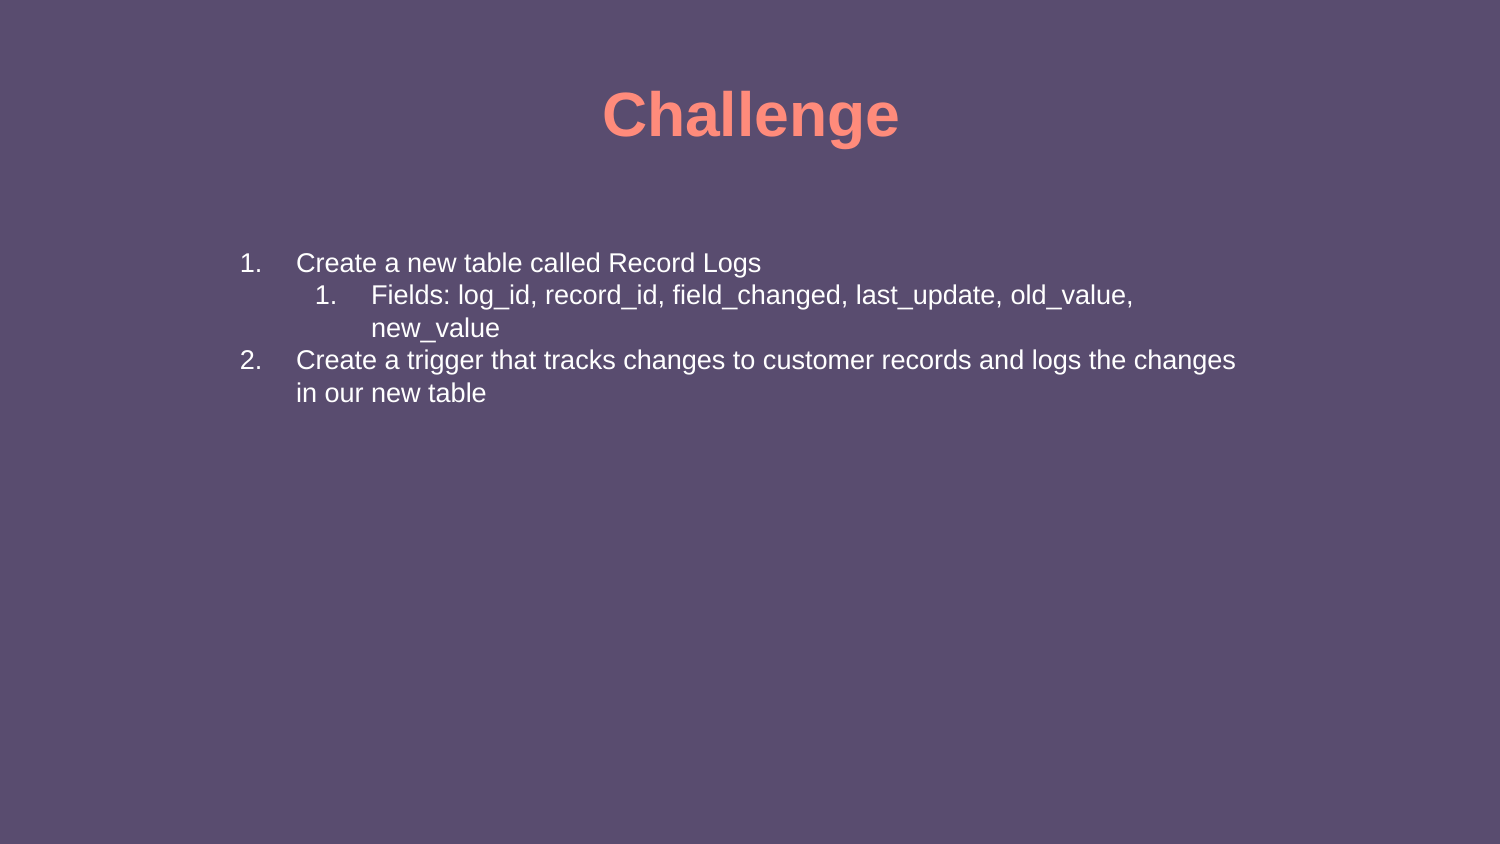

Challenge
Create a new table called Record Logs
Fields: log_id, record_id, field_changed, last_update, old_value, new_value
Create a trigger that tracks changes to customer records and logs the changes in our new table